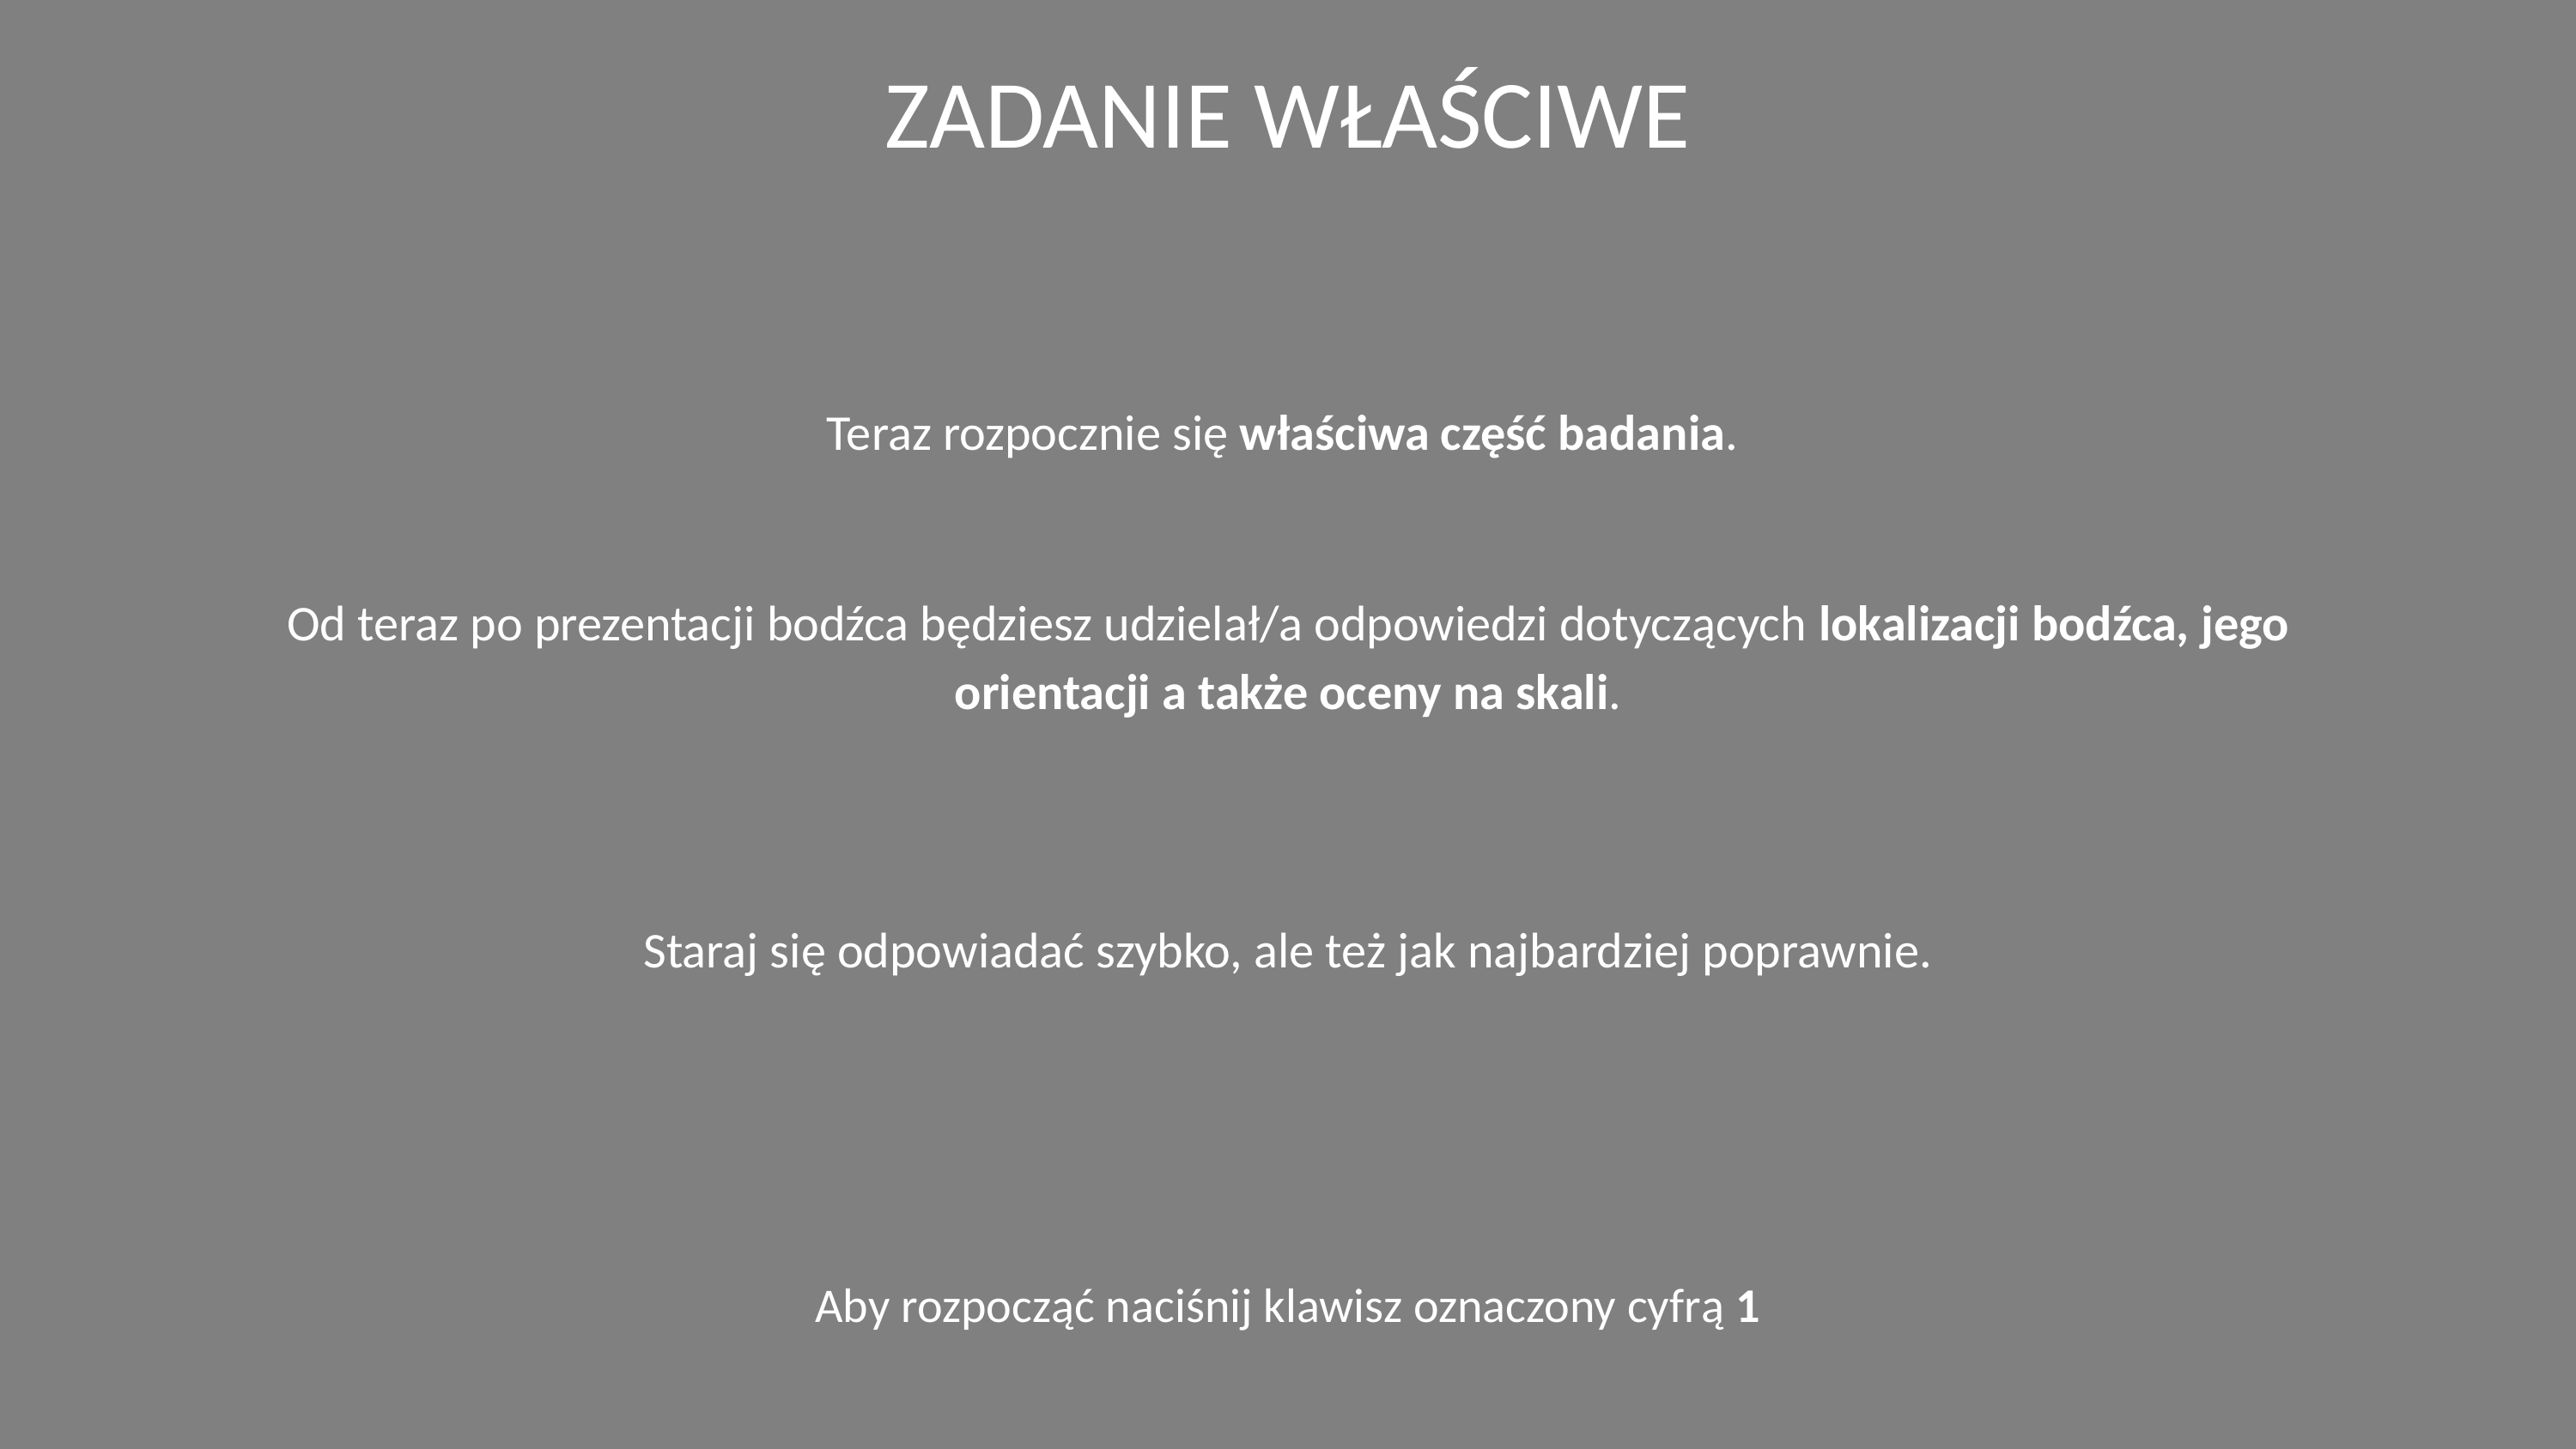

# Zadanie Właściwe

Teraz rozpocznie się właściwa część badania.

Od teraz po prezentacji bodźca będziesz udzielał/a odpowiedzi dotyczących lokalizacji bodźca, jego orientacji a także oceny na skali.

Staraj się odpowiadać szybko, ale też jak najbardziej poprawnie.

Aby rozpocząć naciśnij klawisz oznaczony cyfrą 1